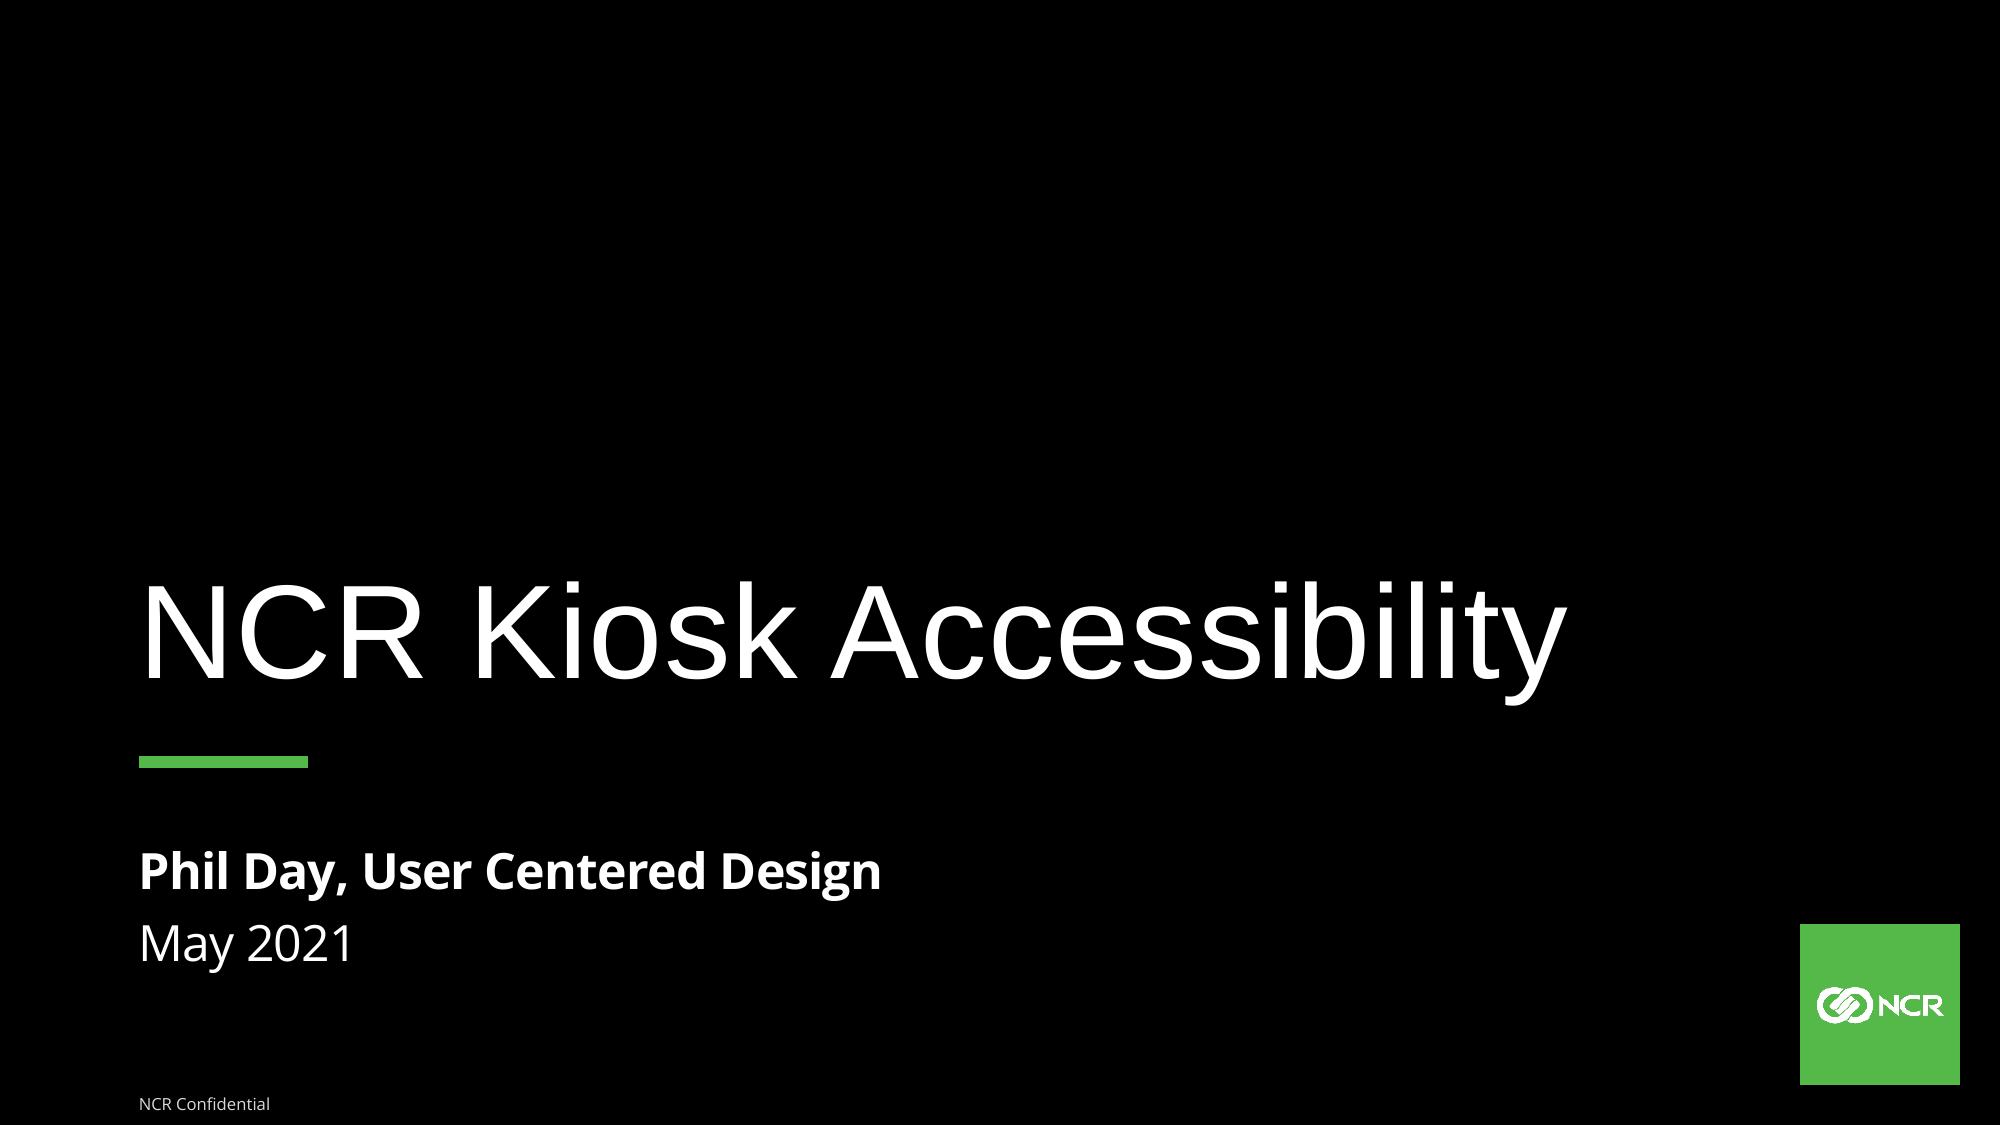

Title slide
NCR Kiosk Accessibility
Phil Day, User Centered Design
May 2021
NCR Confidential